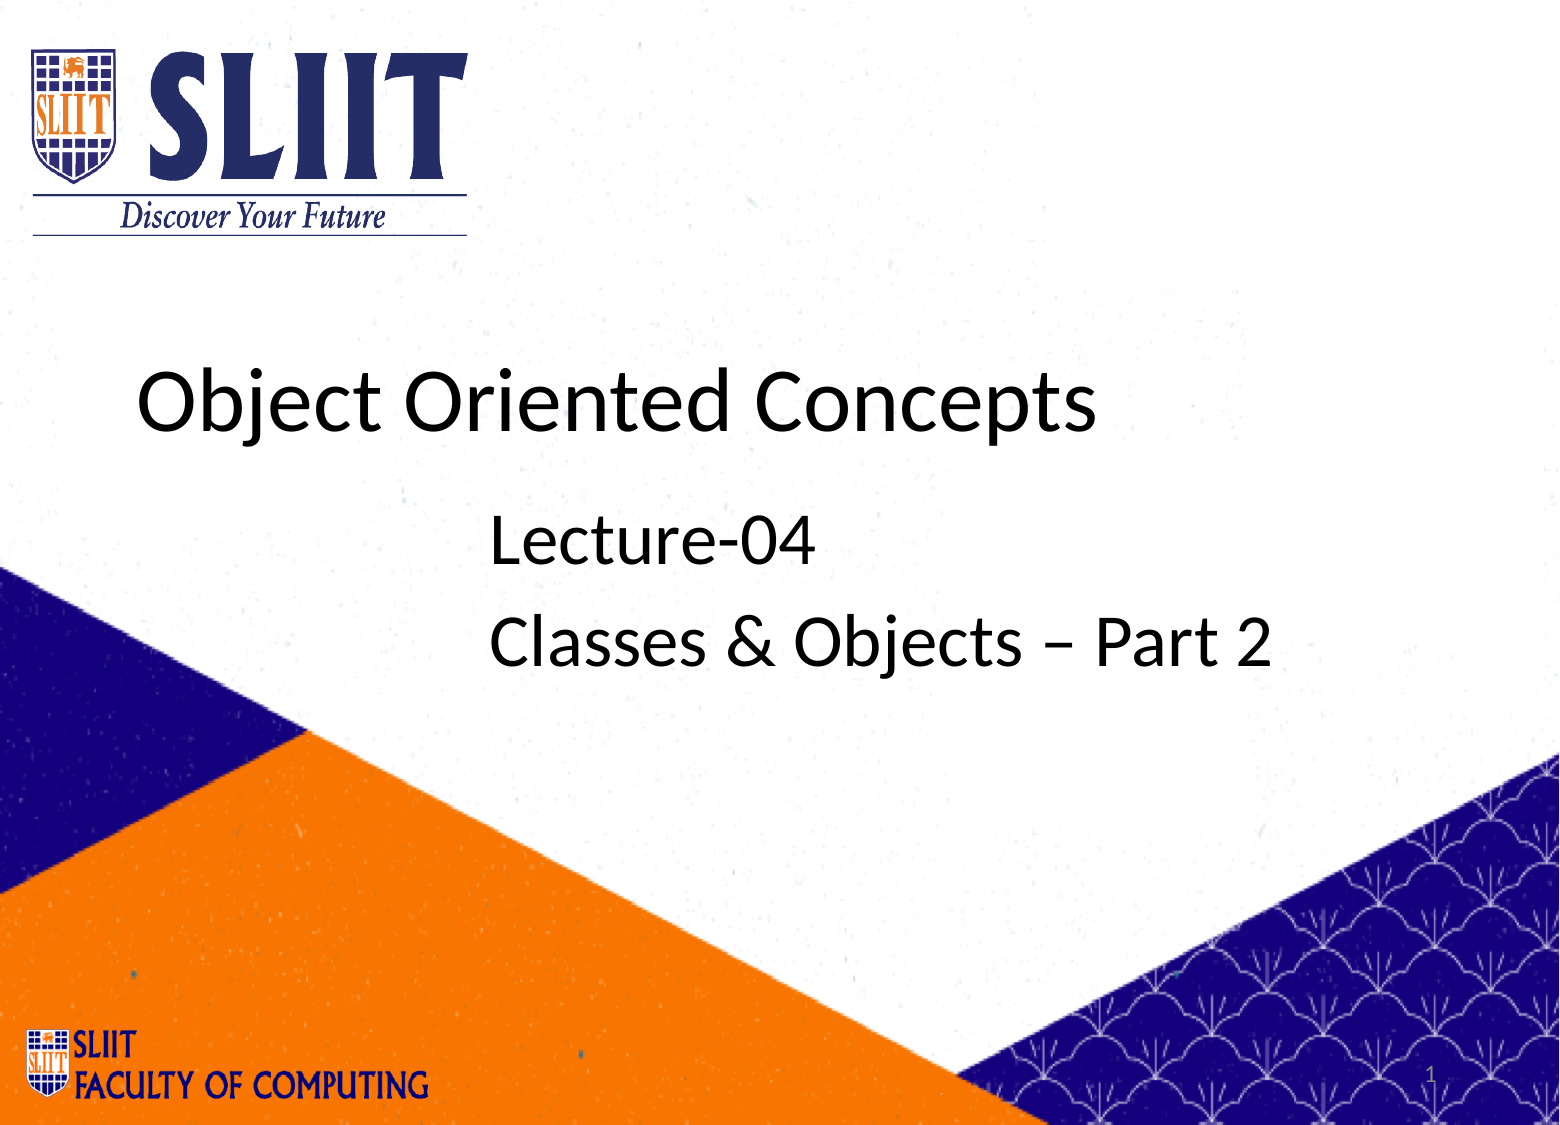

Object Oriented Concepts
Lecture-04
Classes & Objects – Part 2
1